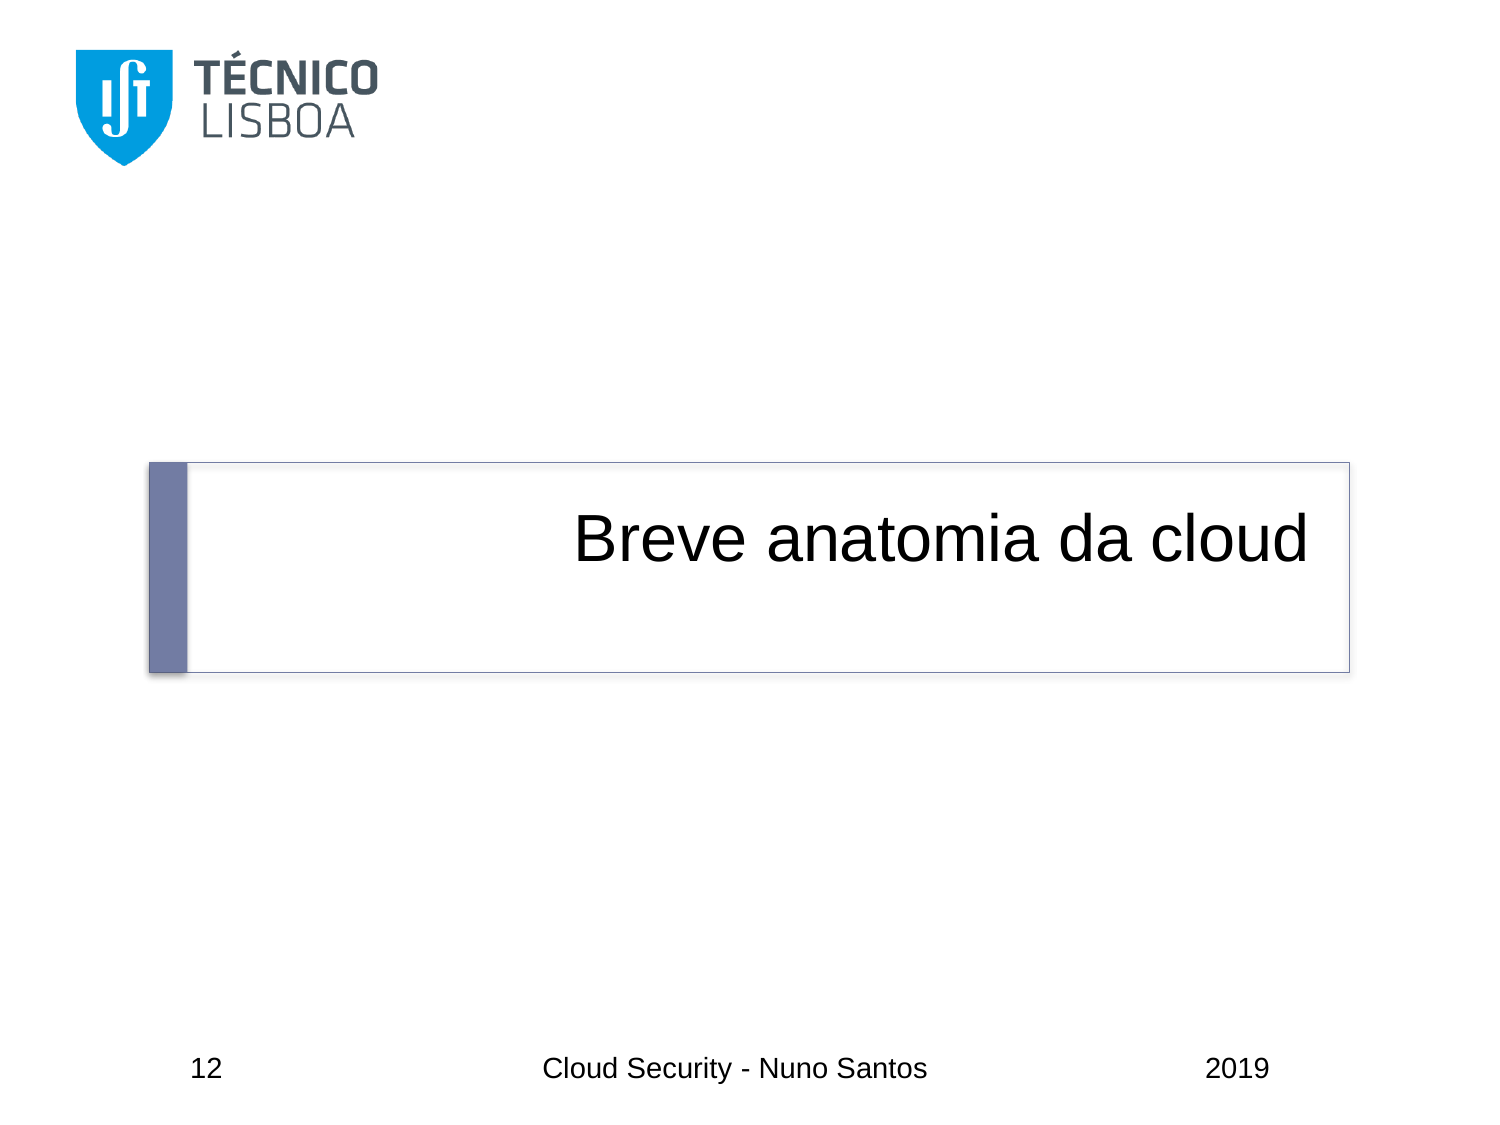

# Breve anatomia da cloud
12
Cloud Security - Nuno Santos
2019